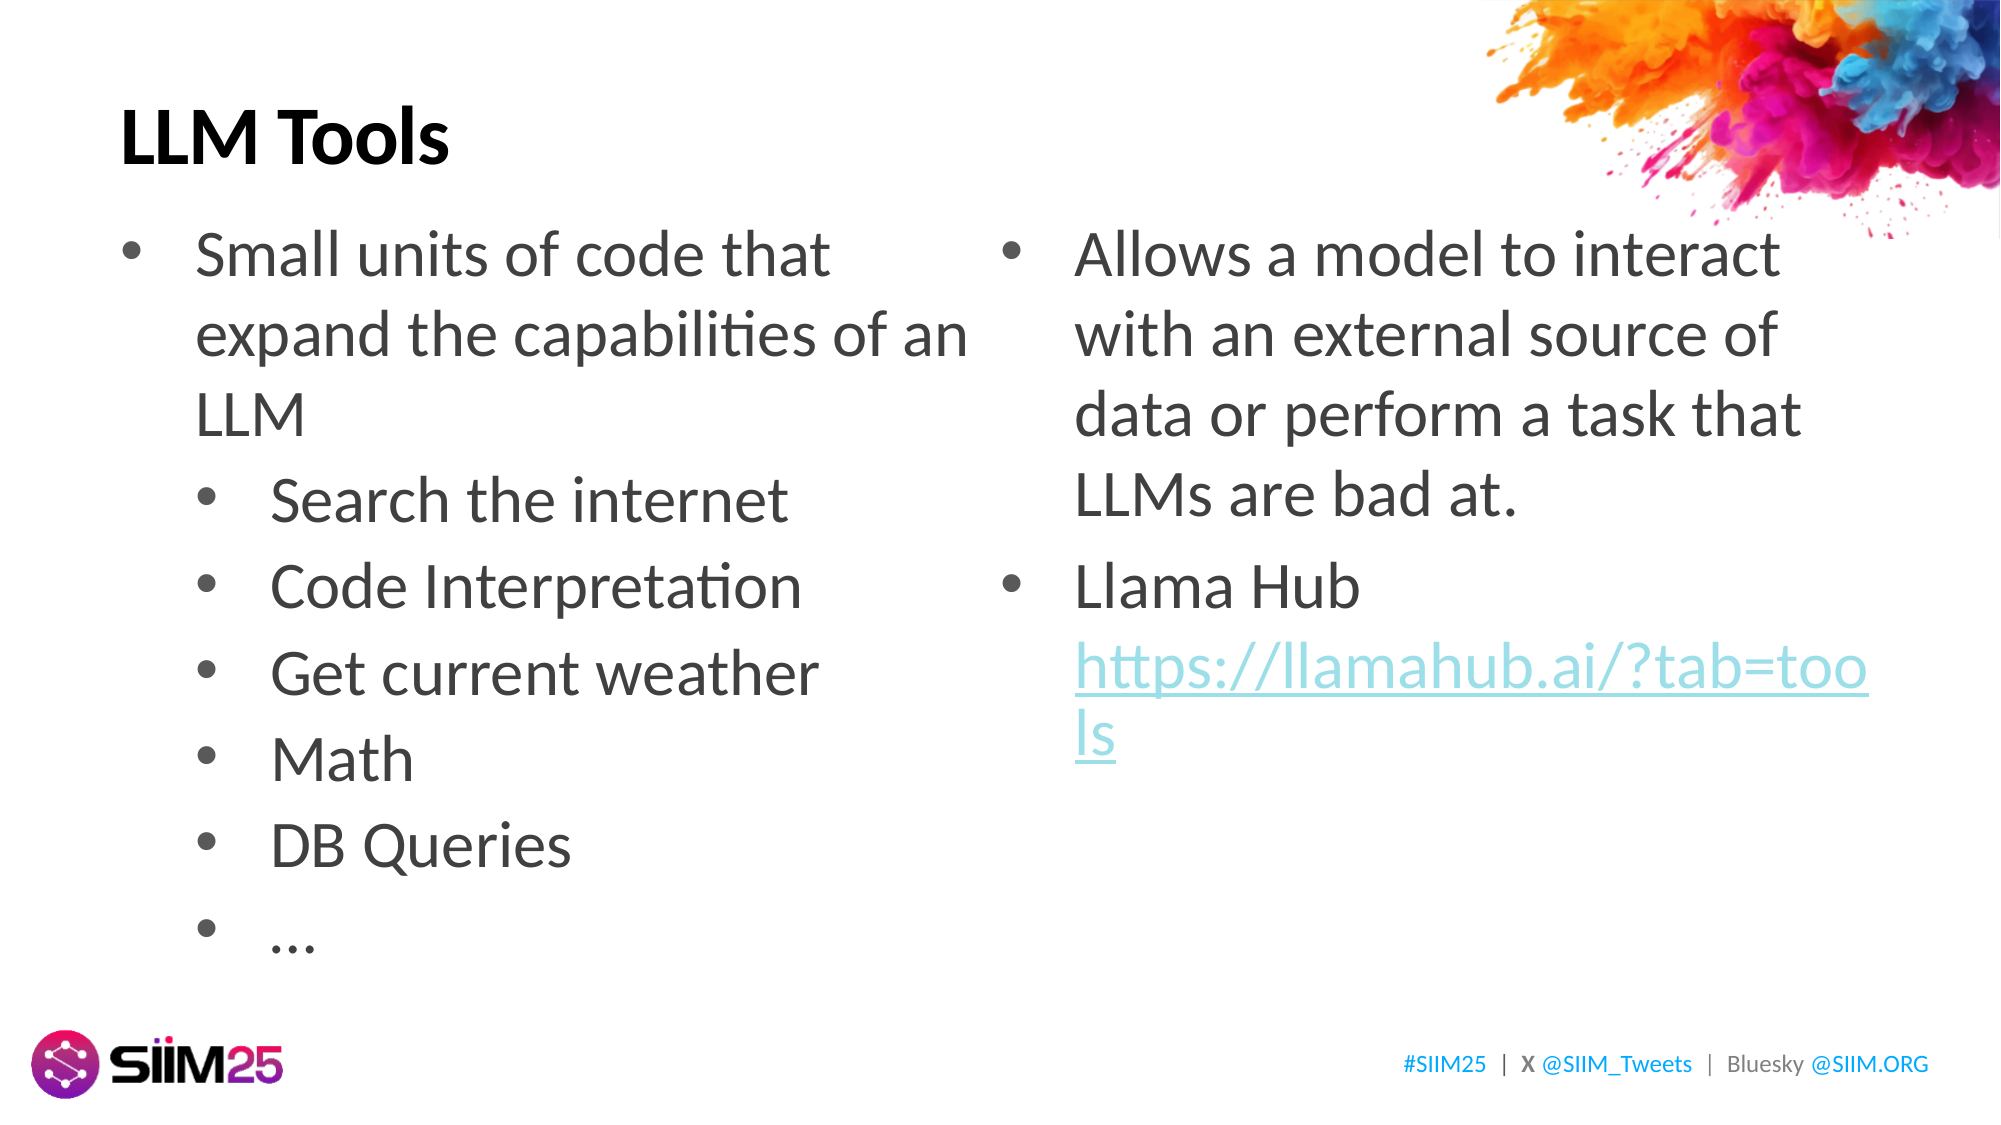

# LLM Tools
Small units of code that expand the capabilities of an LLM
Search the internet
Code Interpretation
Get current weather
Math
DB Queries
…
Allows a model to interact with an external source of data or perform a task that LLMs are bad at.
Llama Hub https://llamahub.ai/?tab=tools

#SIIM25  |  X @SIIM_Tweets  |  Bluesky @SIIM.ORG